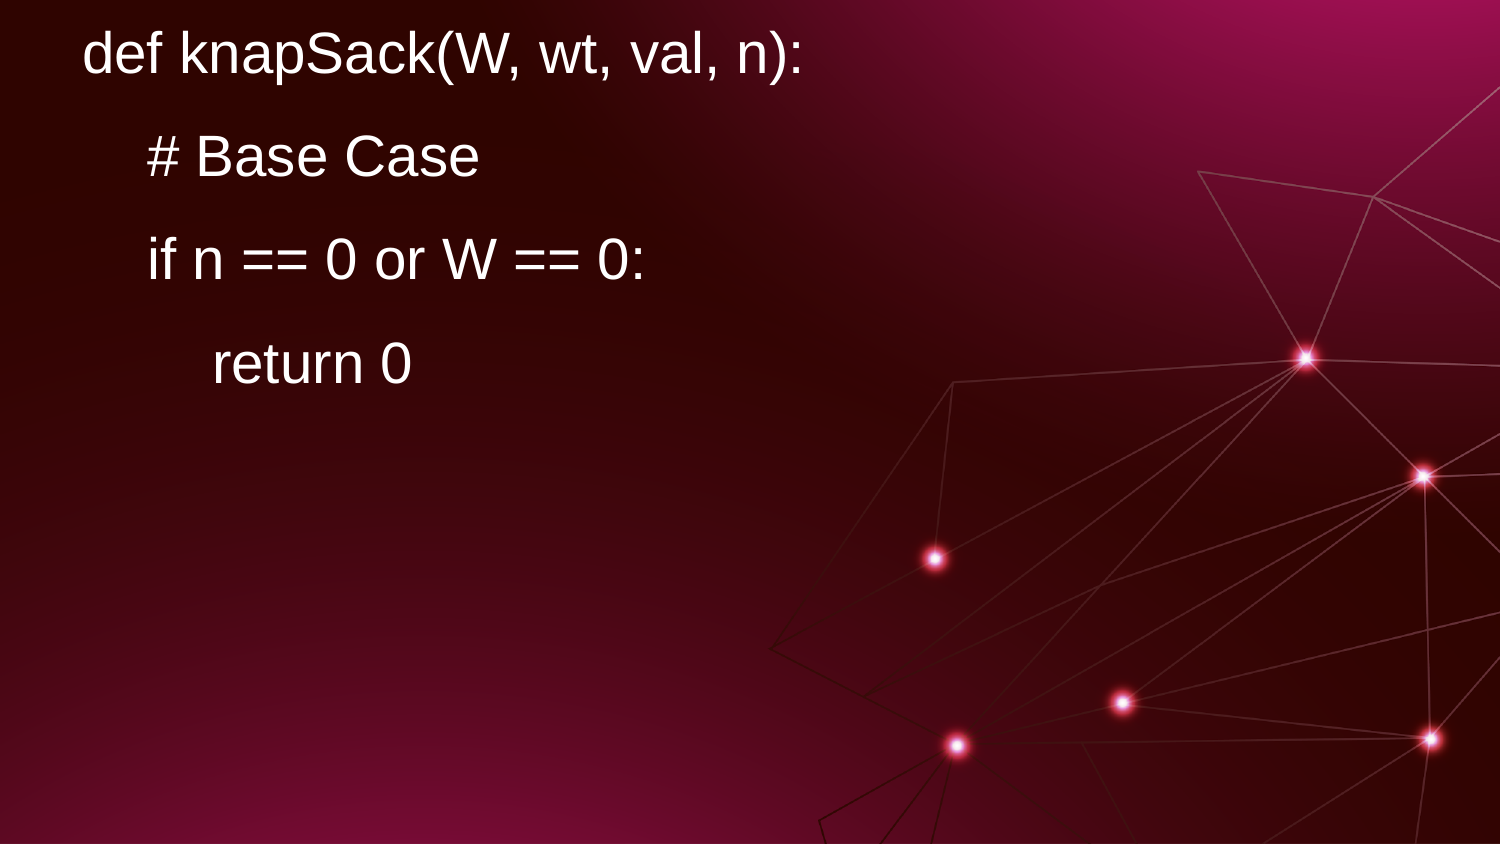

def knapSack(W, wt, val, n):
    # Base Case
    if n == 0 or W == 0:
        return 0